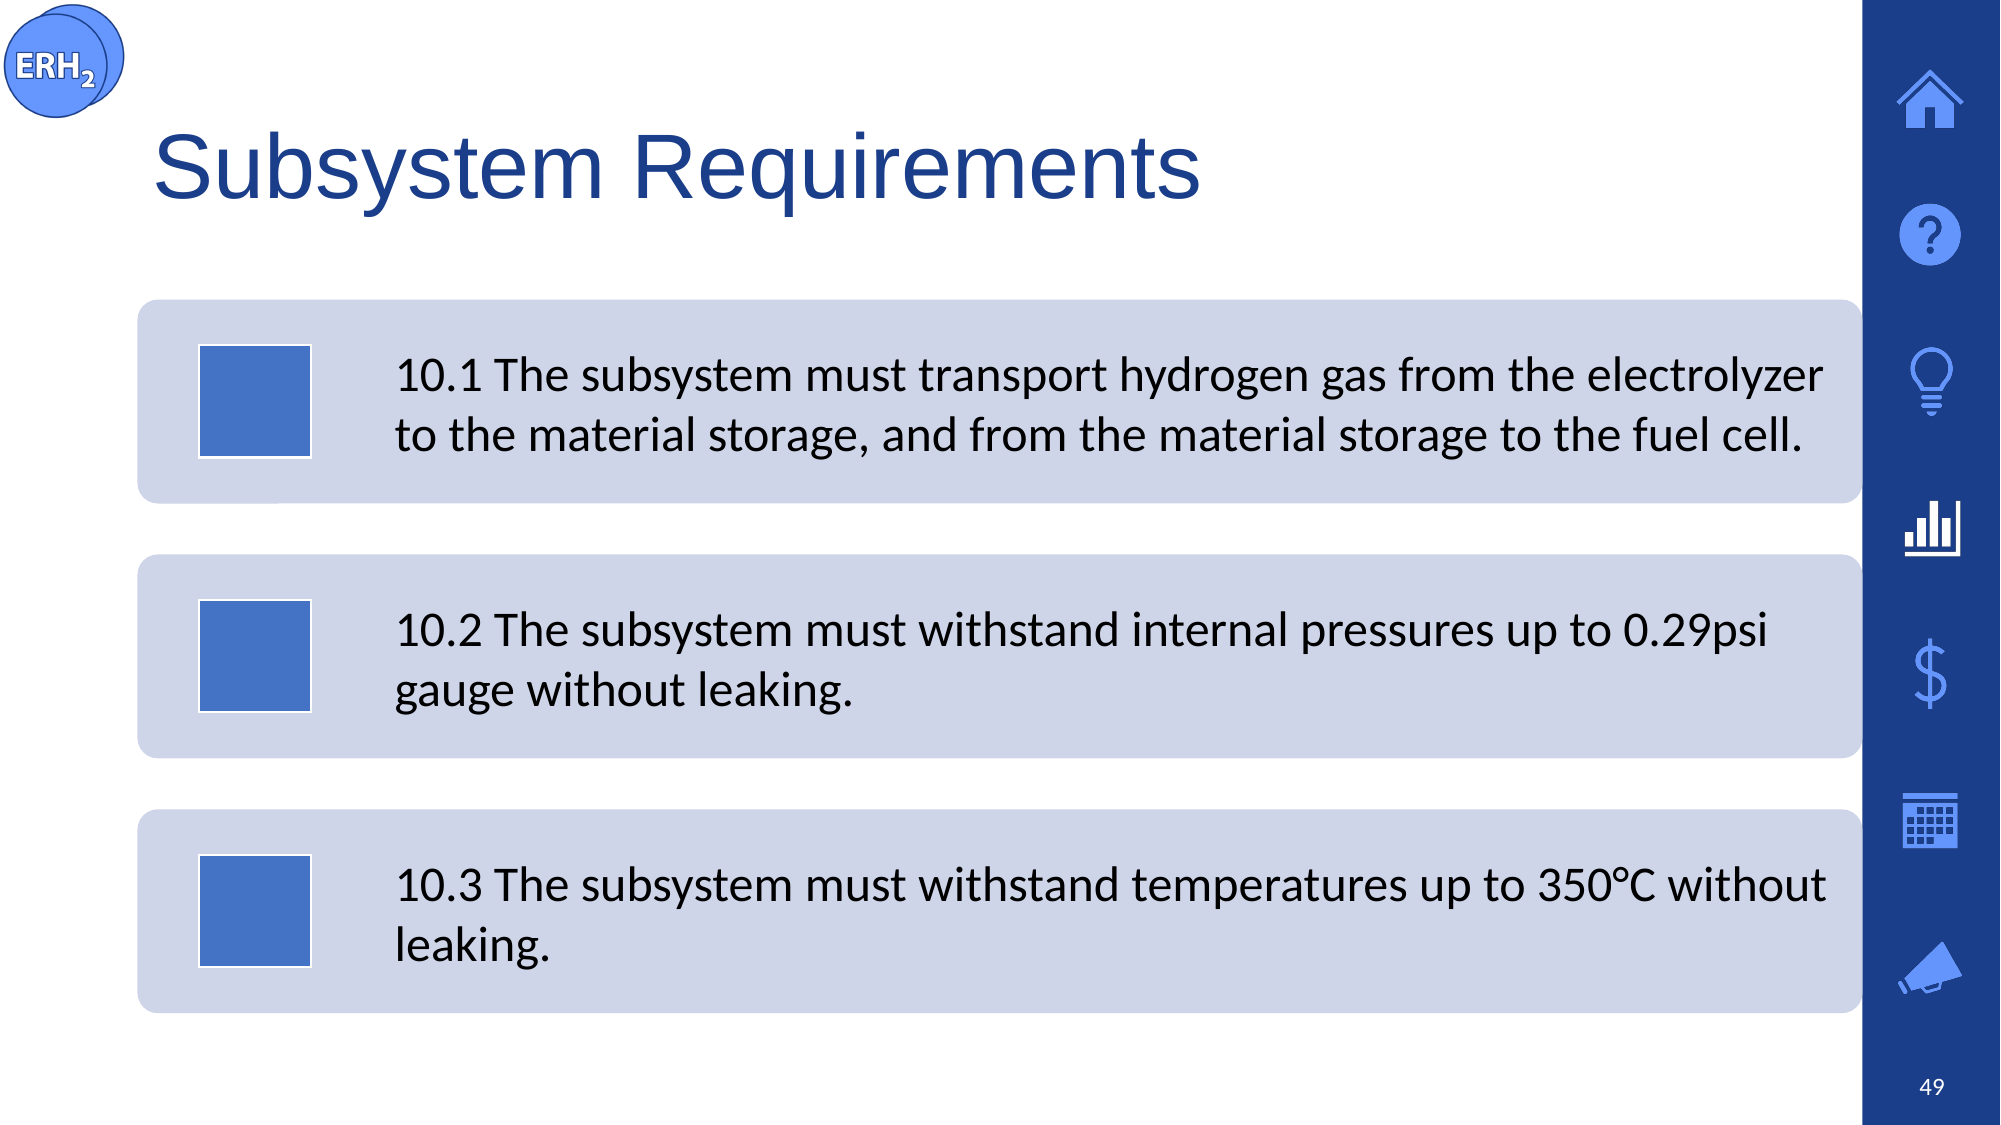

# Subsystem Requirements
10.1 The subsystem must transport hydrogen gas from the electrolyzer to the material storage, and from the material storage to the fuel cell.
10.2 The subsystem must withstand internal pressures up to 0.29psi gauge without leaking.
10.3 The subsystem must withstand temperatures up to 350°C without leaking.